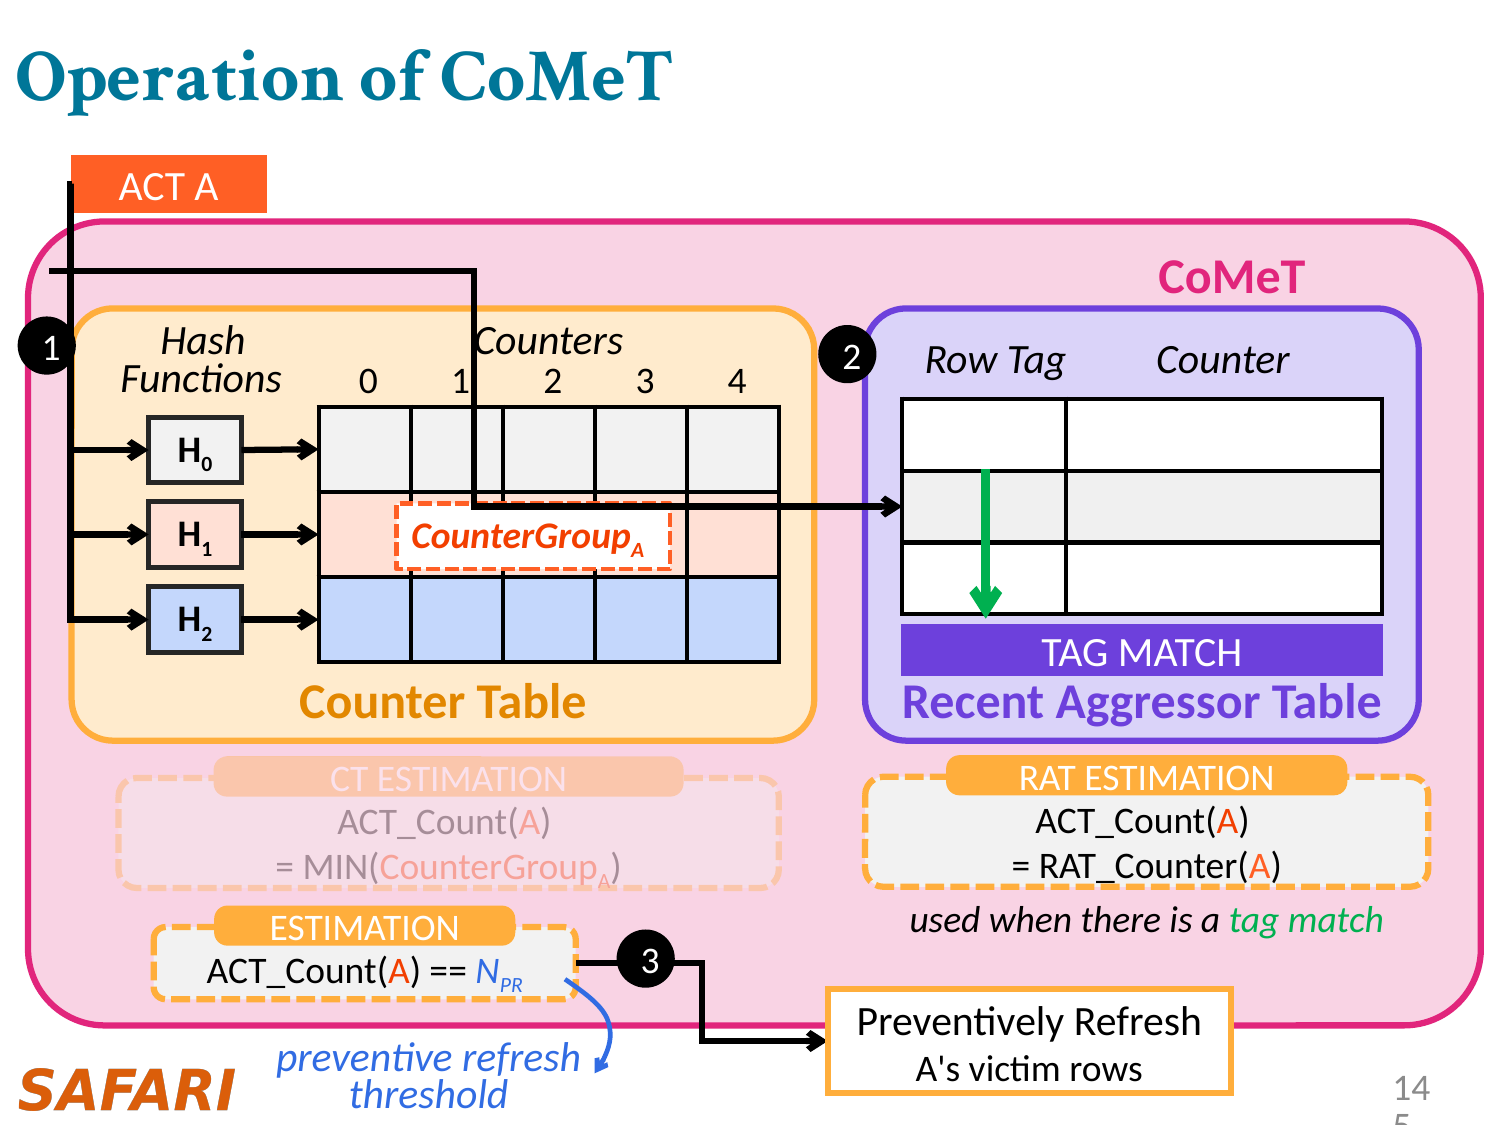

# Operation of CoMeT

ACT A
CoMeT
Hash
Counters
Counter Table
Functions
0
1
2
3
4
H0
H1
H2
Recent Aggressor Table
1
Row Tag
Counter
2
|  |  |
| --- | --- |
|  |  |
|  |  |
|  |  |  |  |  |
| --- | --- | --- | --- | --- |
|  |  |  |  |  |
| --- | --- | --- | --- | --- |
CounterGroupA
|  |  |  |  |  |
| --- | --- | --- | --- | --- |
TAG MATCH

RAT ESTIMATION

ACT_Count(A)
= RAT_Counter(A)
CT ESTIMATION

ACT_Count(A)
= MIN(CounterGroupA)
used when there is a tag match
ESTIMATION

ACT_Count(A) == NPR
3

Preventively Refresh
A's victim rows
preventive refresh threshold

145